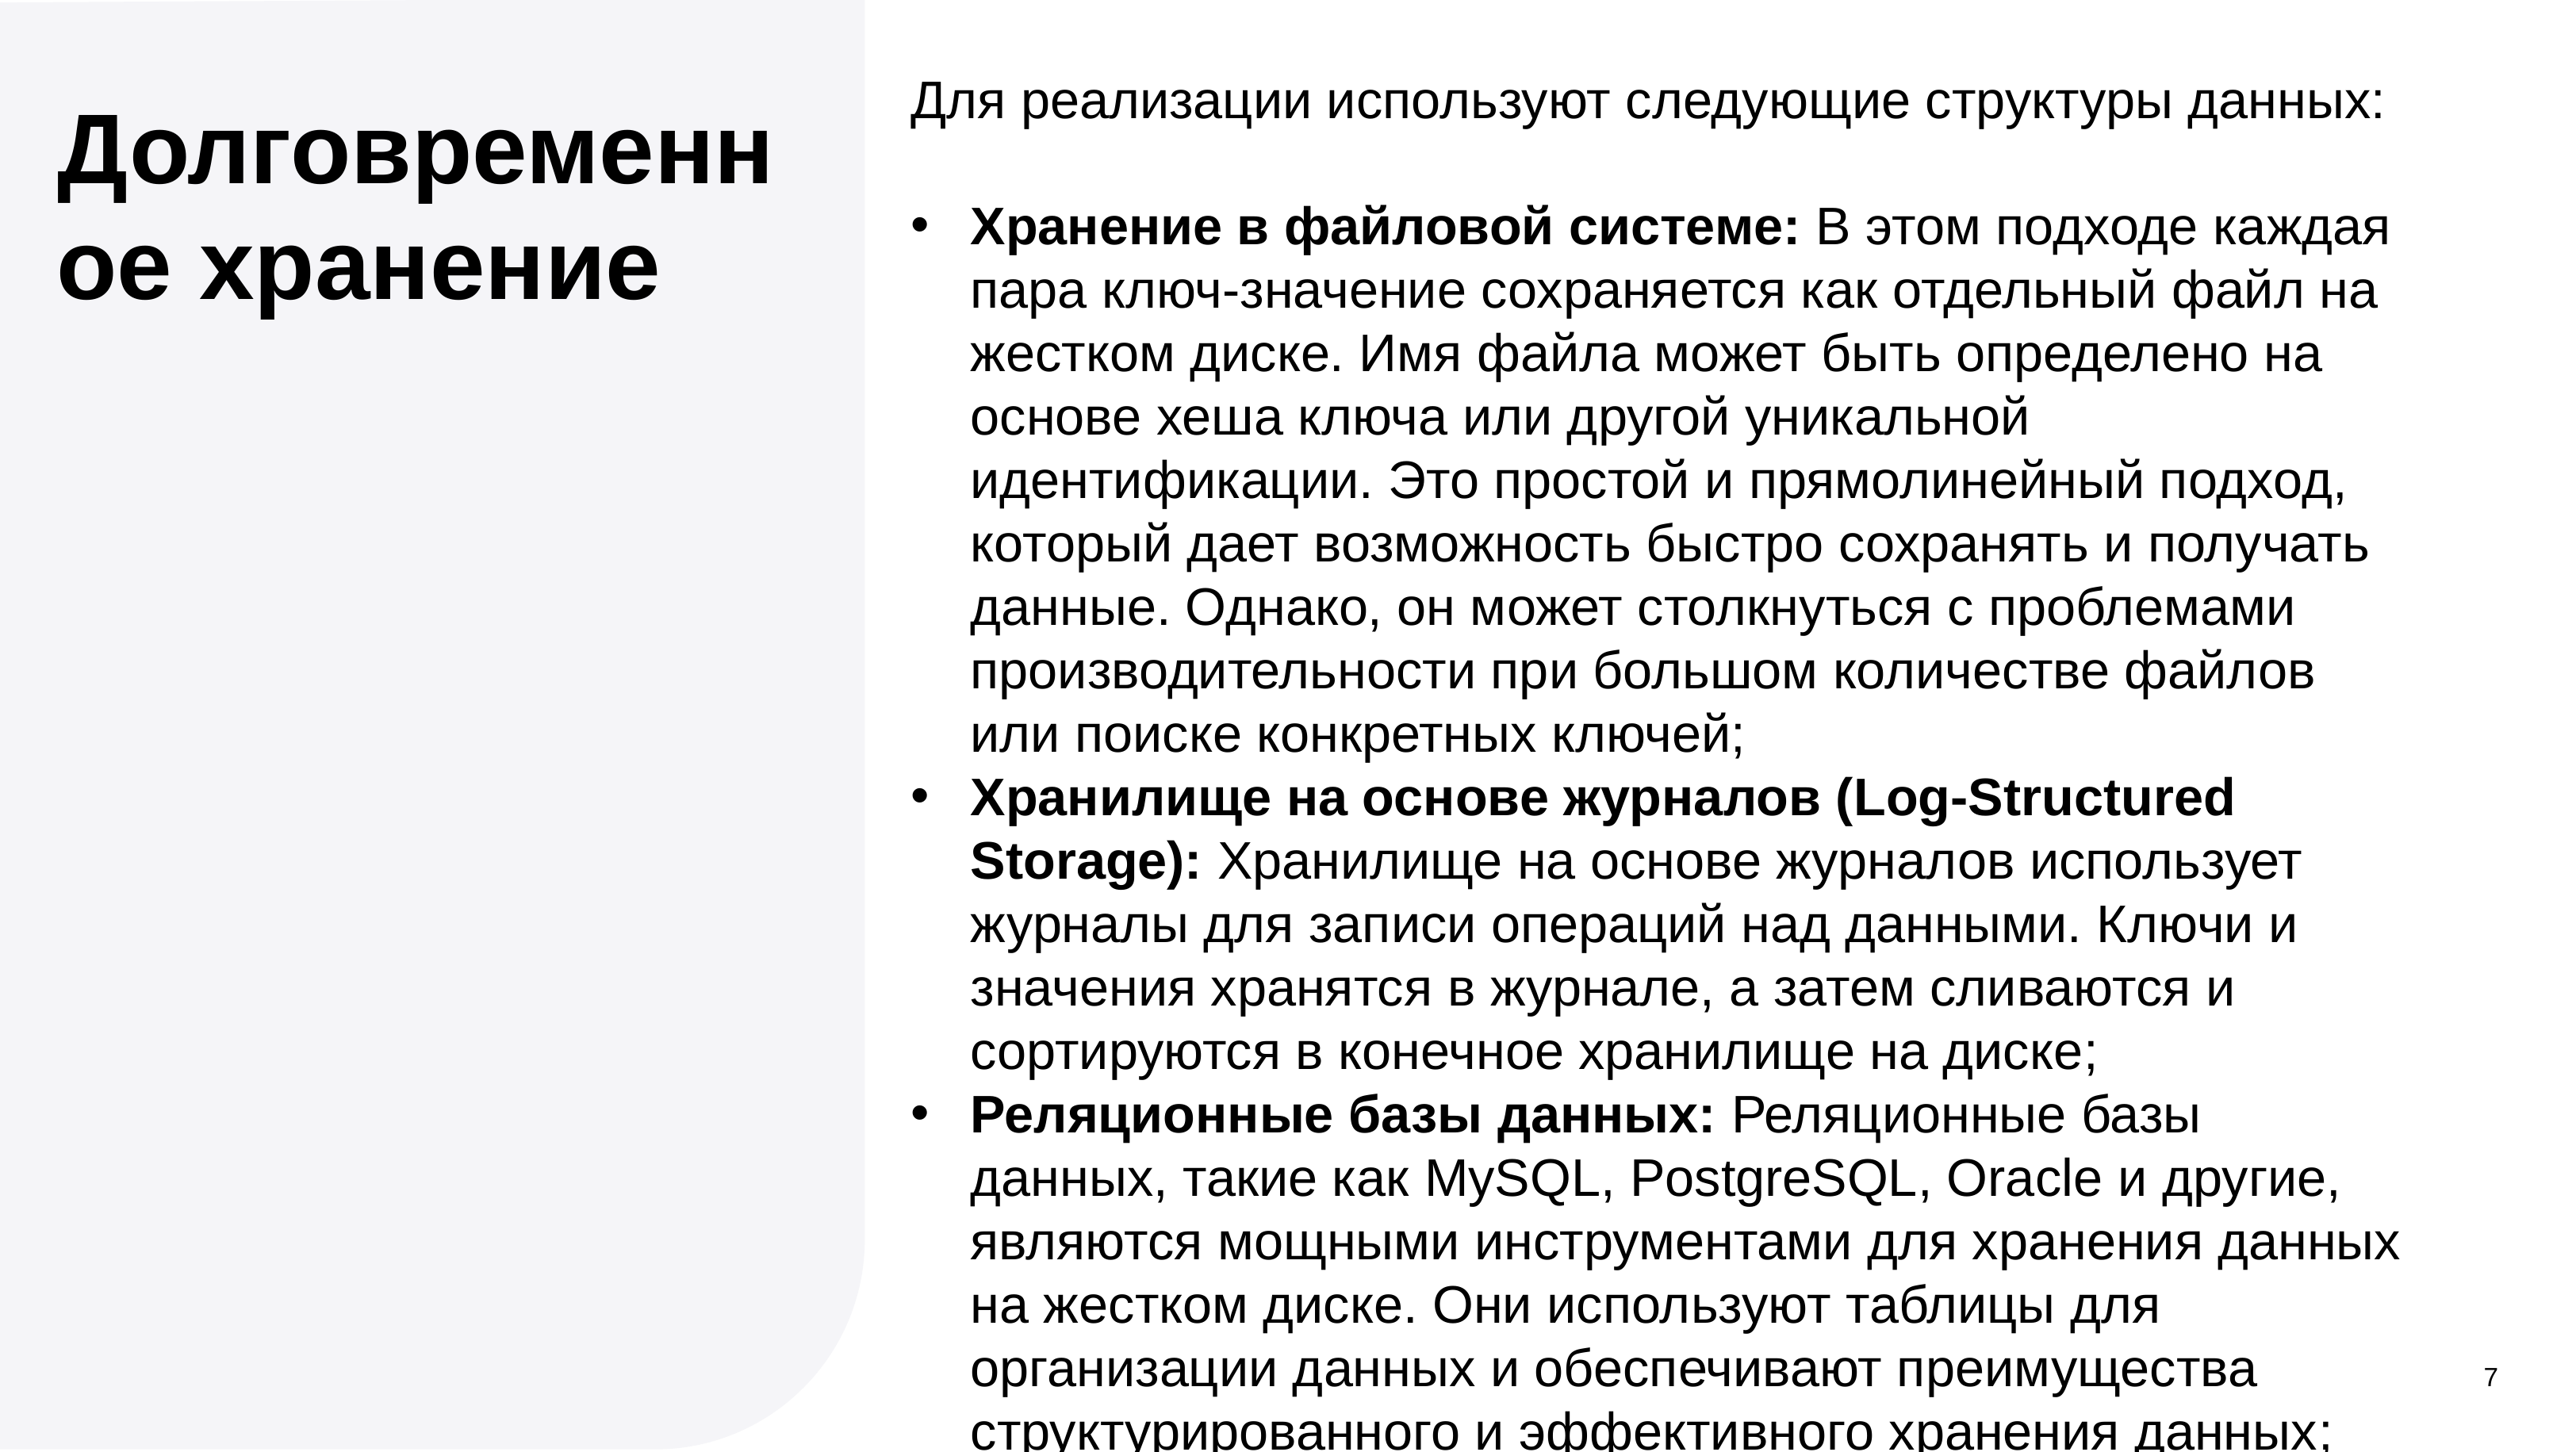

Для реализации используют следующие структуры данных:

Хранение в файловой системе: В этом подходе каждая пара ключ-значение сохраняется как отдельный файл на жестком диске. Имя файла может быть определено на основе хеша ключа или другой уникальной идентификации. Это простой и прямолинейный подход, который дает возможность быстро сохранять и получать данные. Однако, он может столкнуться с проблемами производительности при большом количестве файлов или поиске конкретных ключей;
Хранилище на основе журналов (Log-Structured Storage): Хранилище на основе журналов использует журналы для записи операций над данными. Ключи и значения хранятся в журнале, а затем сливаются и сортируются в конечное хранилище на диске;
Реляционные базы данных: Реляционные базы данных, такие как MySQL, PostgreSQL, Oracle и другие, являются мощными инструментами для хранения данных на жестком диске. Они используют таблицы для организации данных и обеспечивают преимущества структурированного и эффективного хранения данных;
NoSQL БД.
Долговременное хранение
7